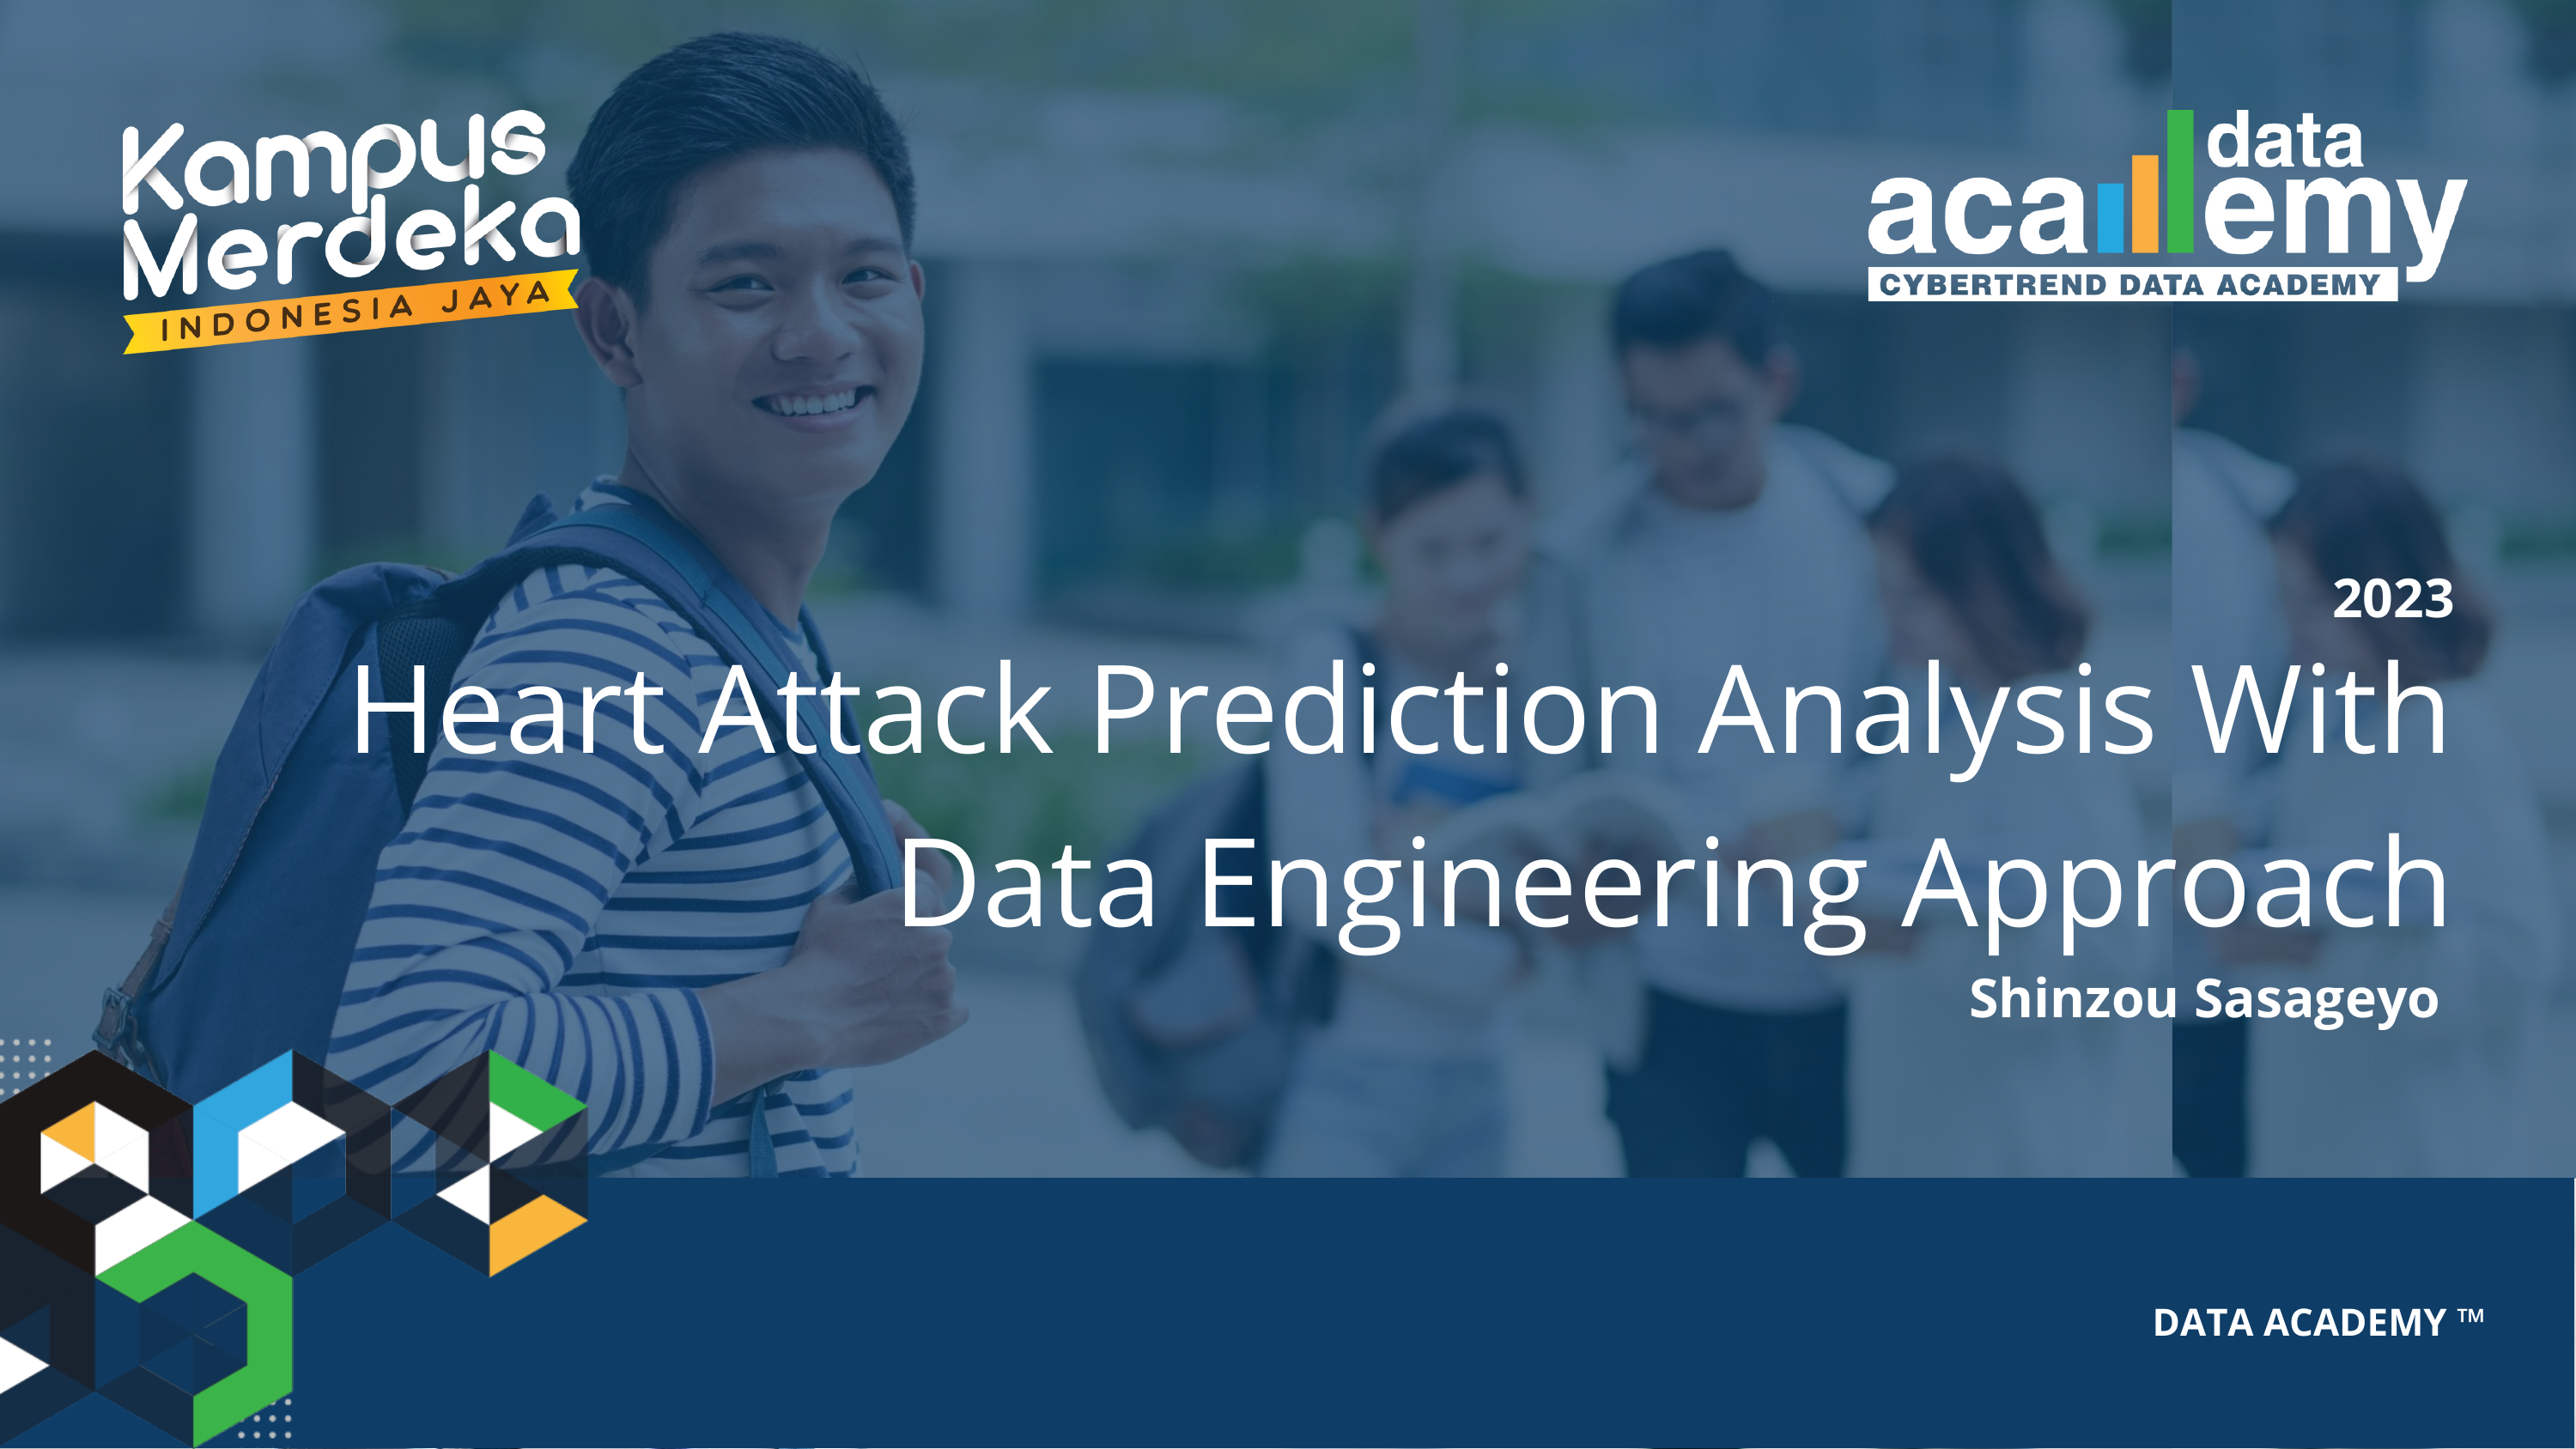

2023
Heart Attack Prediction Analysis With Data Engineering Approach
Shinzou Sasageyo

DATA ACADEMY ™